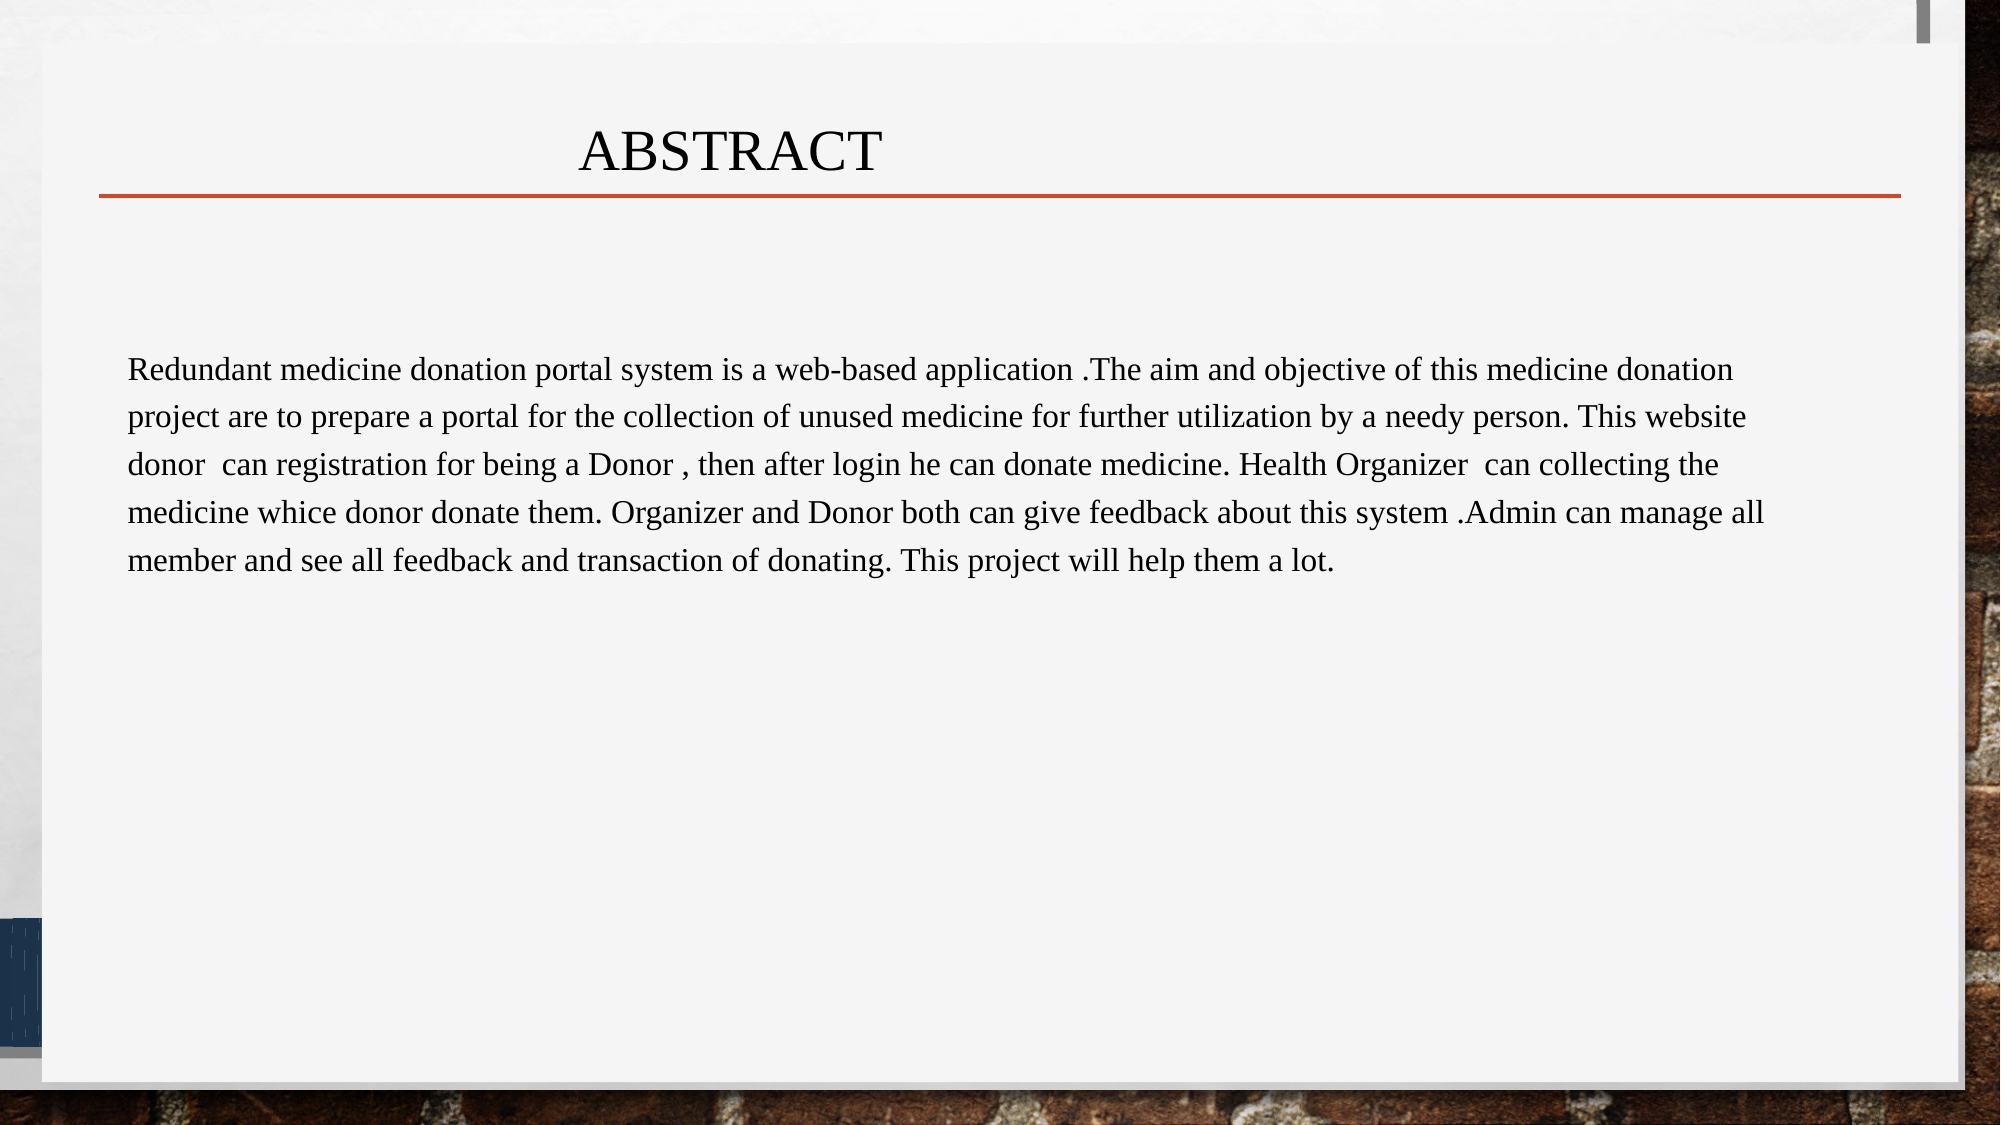

# ABSTRACT
Redundant medicine donation portal system is a web-based application .The aim and objective of this medicine donation project are to prepare a portal for the collection of unused medicine for further utilization by a needy person. This website donor  can registration for being a Donor , then after login he can donate medicine. Health Organizer  can collecting the medicine whice donor donate them. Organizer and Donor both can give feedback about this system .Admin can manage all member and see all feedback and transaction of donating. This project will help them a lot.